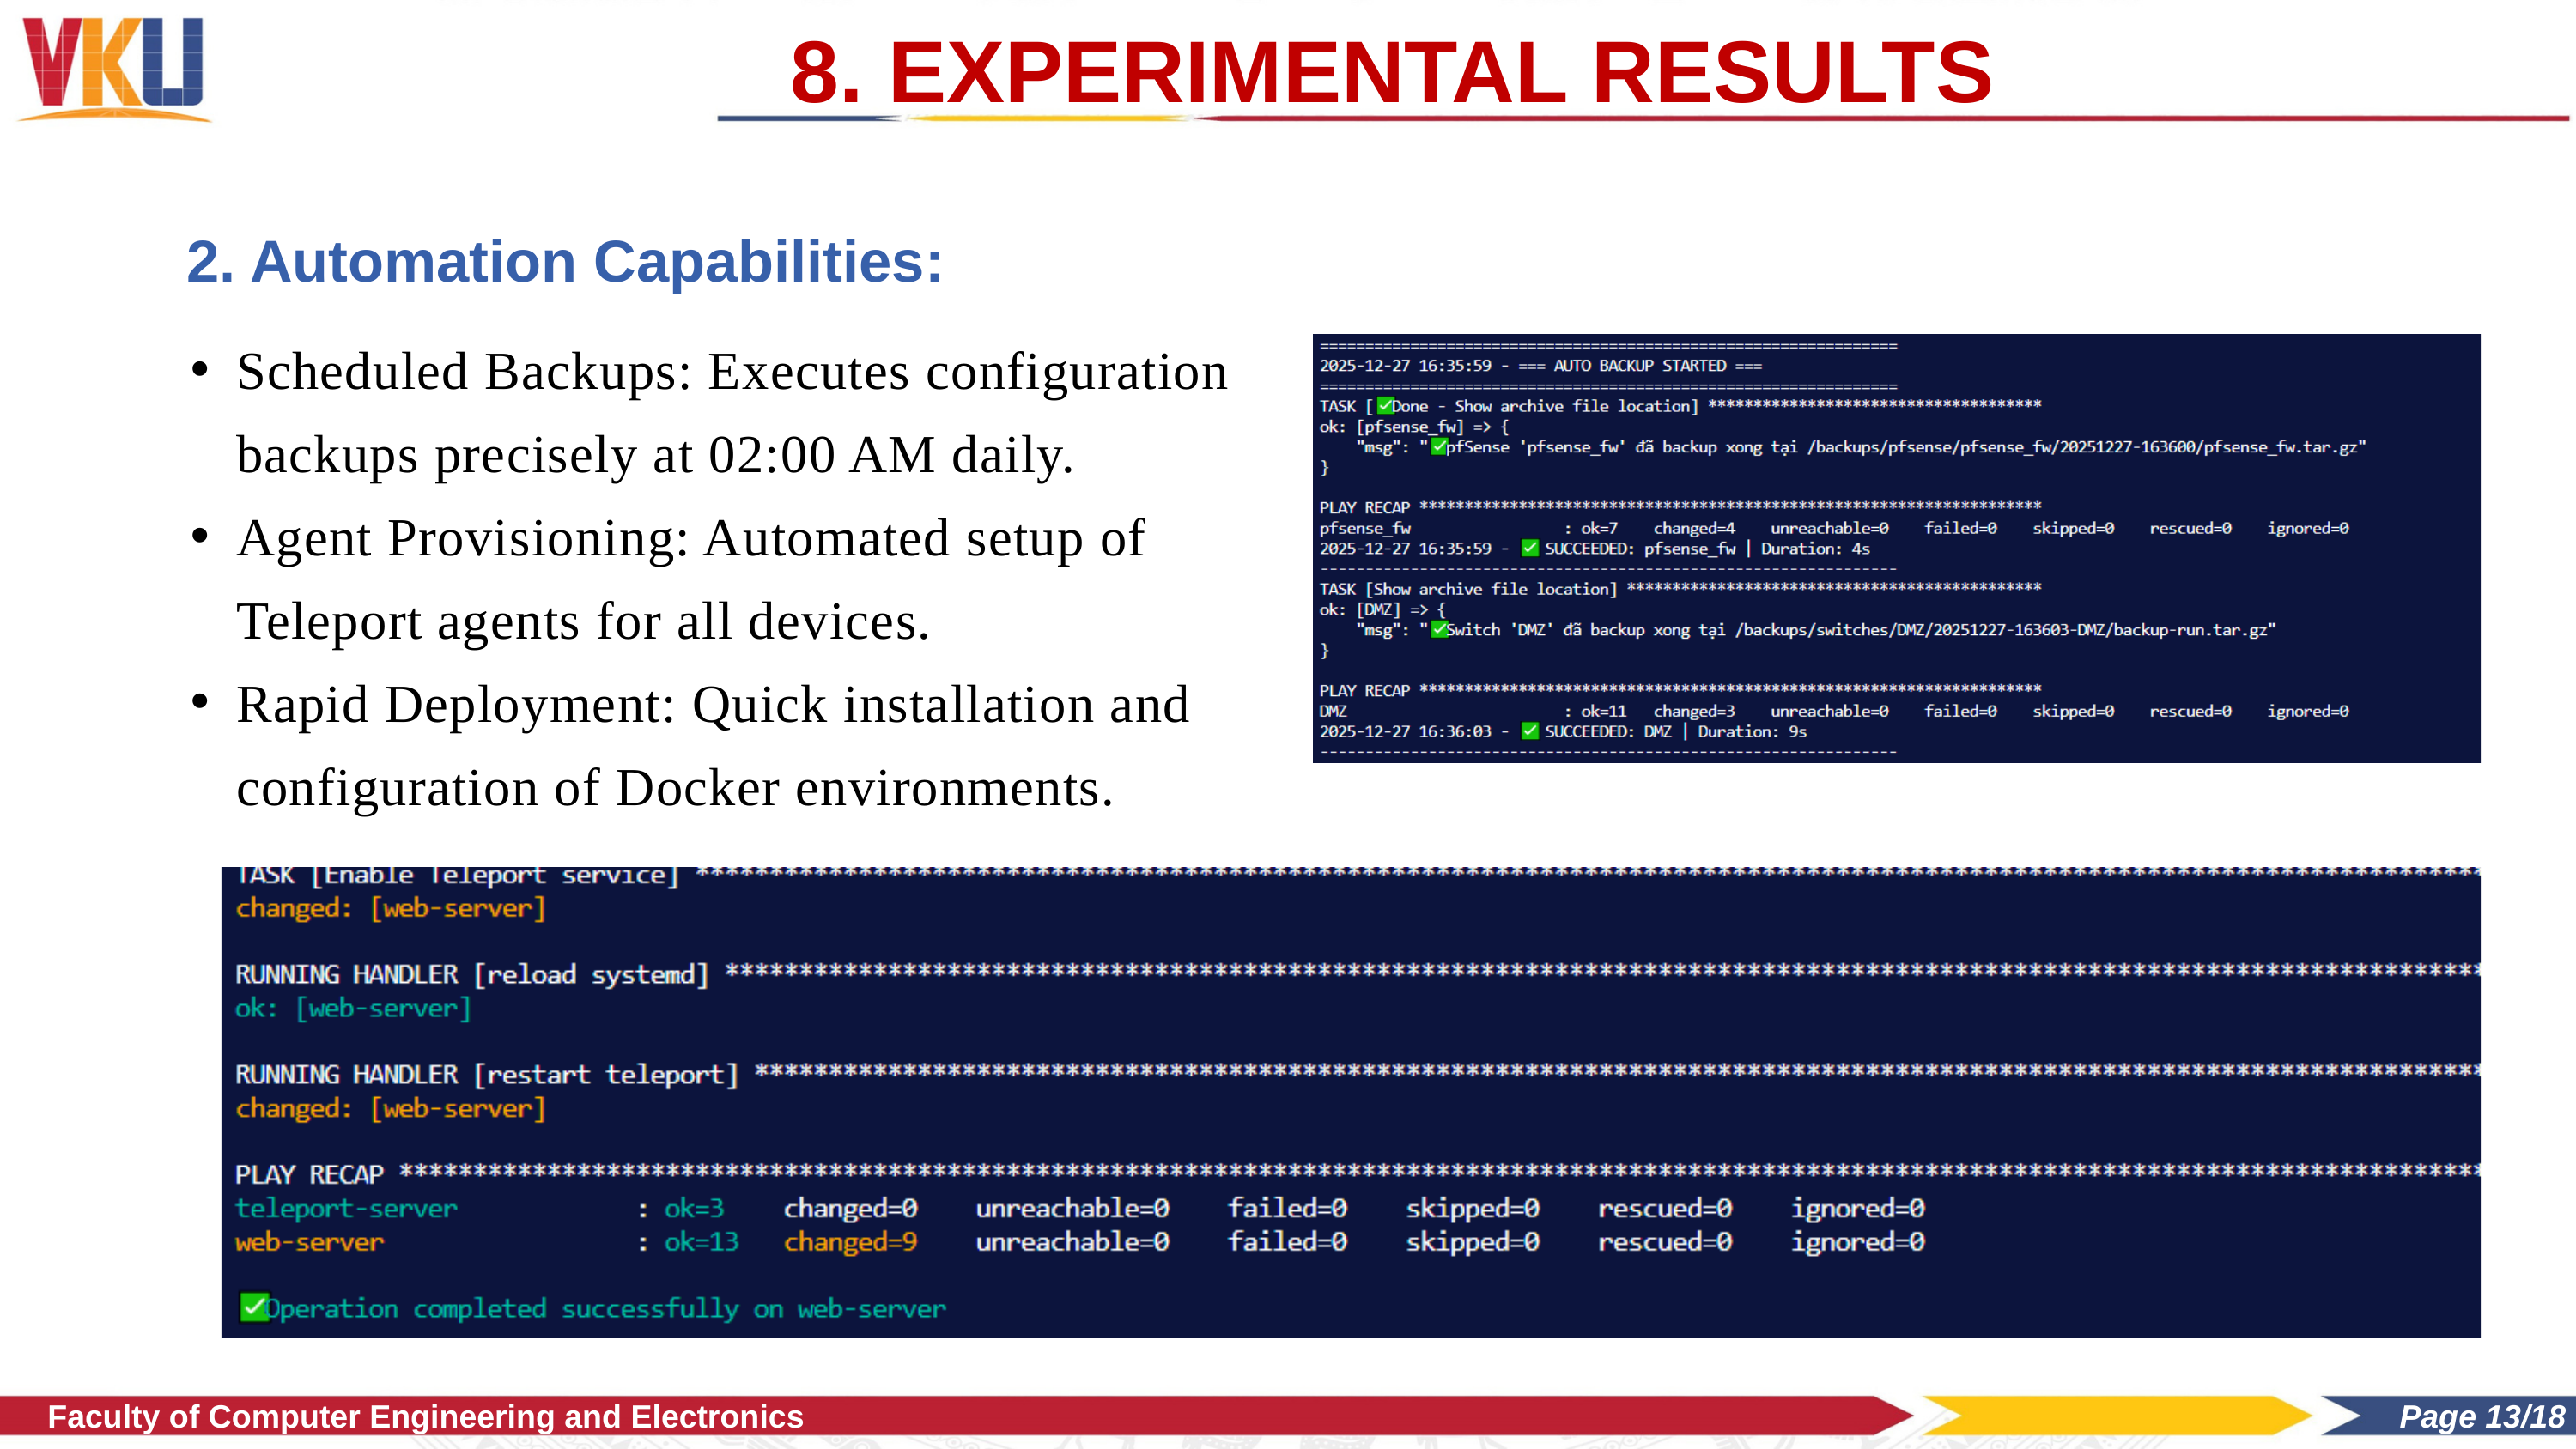

8. EXPERIMENTAL RESULTS
2. Automation Capabilities:
Scheduled Backups: Executes configuration backups precisely at 02:00 AM daily.
Agent Provisioning: Automated setup of Teleport agents for all devices.
Rapid Deployment: Quick installation and configuration of Docker environments.

Faculty of Computer Engineering and Electronics

Page 2/16

Faculty of Computer Engineering and Electronics

Page 13/18